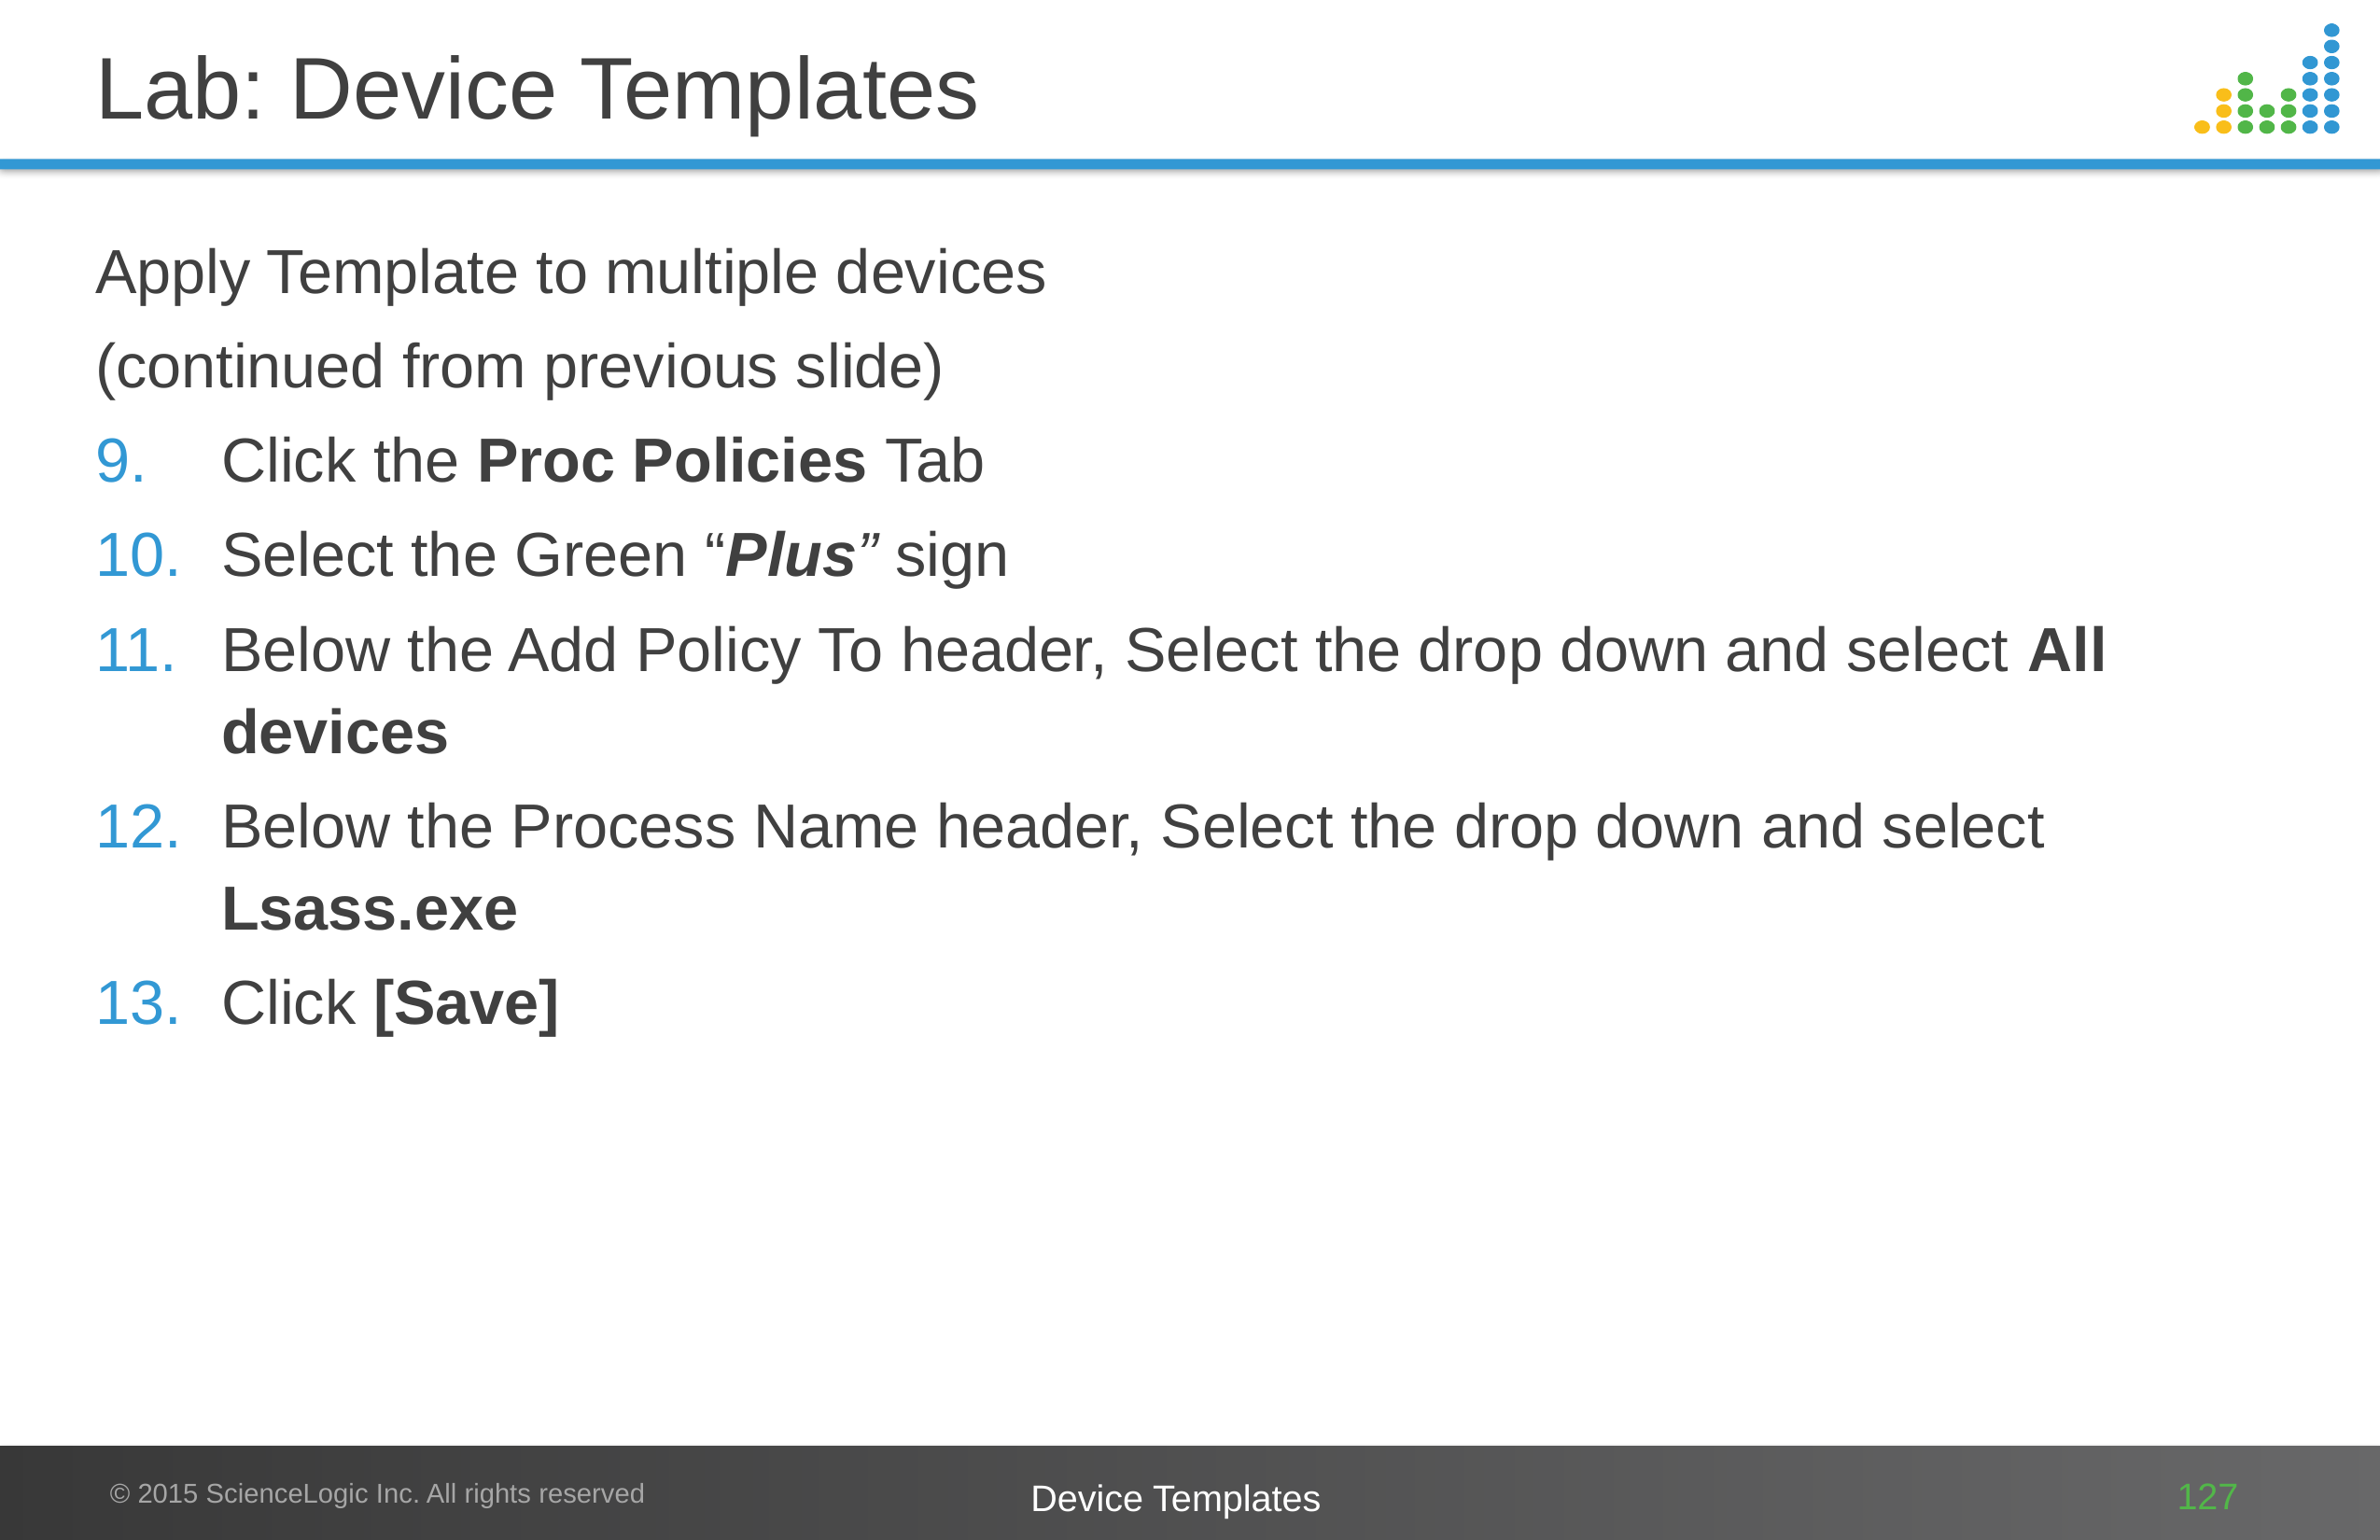

# Lab: Device Templates
Apply Template to multiple devices
(continued from previous slide)
Click the Proc Policies Tab
Select the Green “Plus” sign
Below the Add Policy To header, Select the drop down and select All devices
Below the Process Name header, Select the drop down and select Lsass.exe
Click [Save]

Device Templates
127